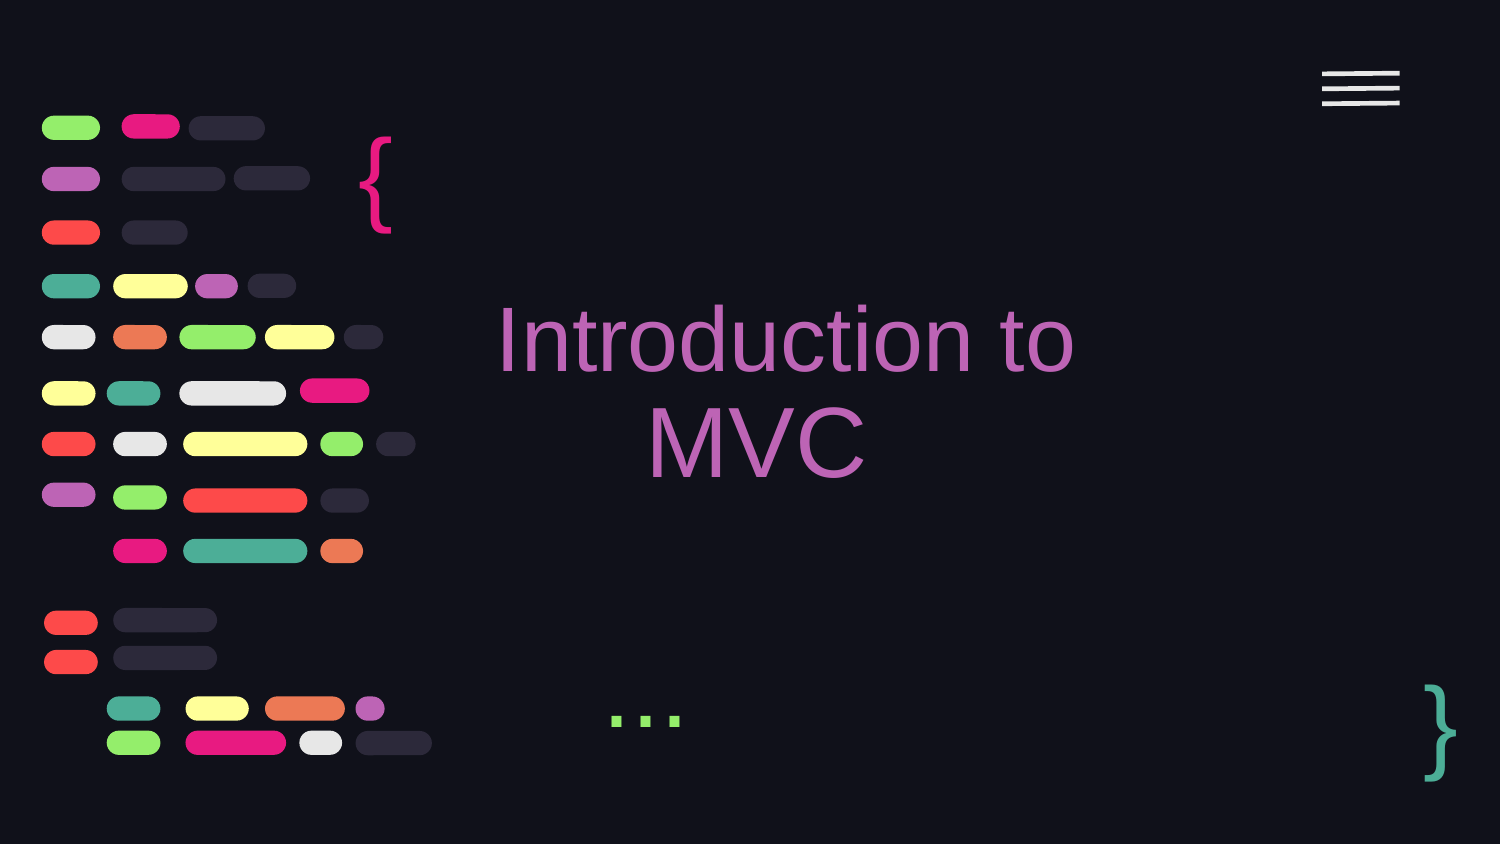

{

# Introduction to 			MVC
}
...